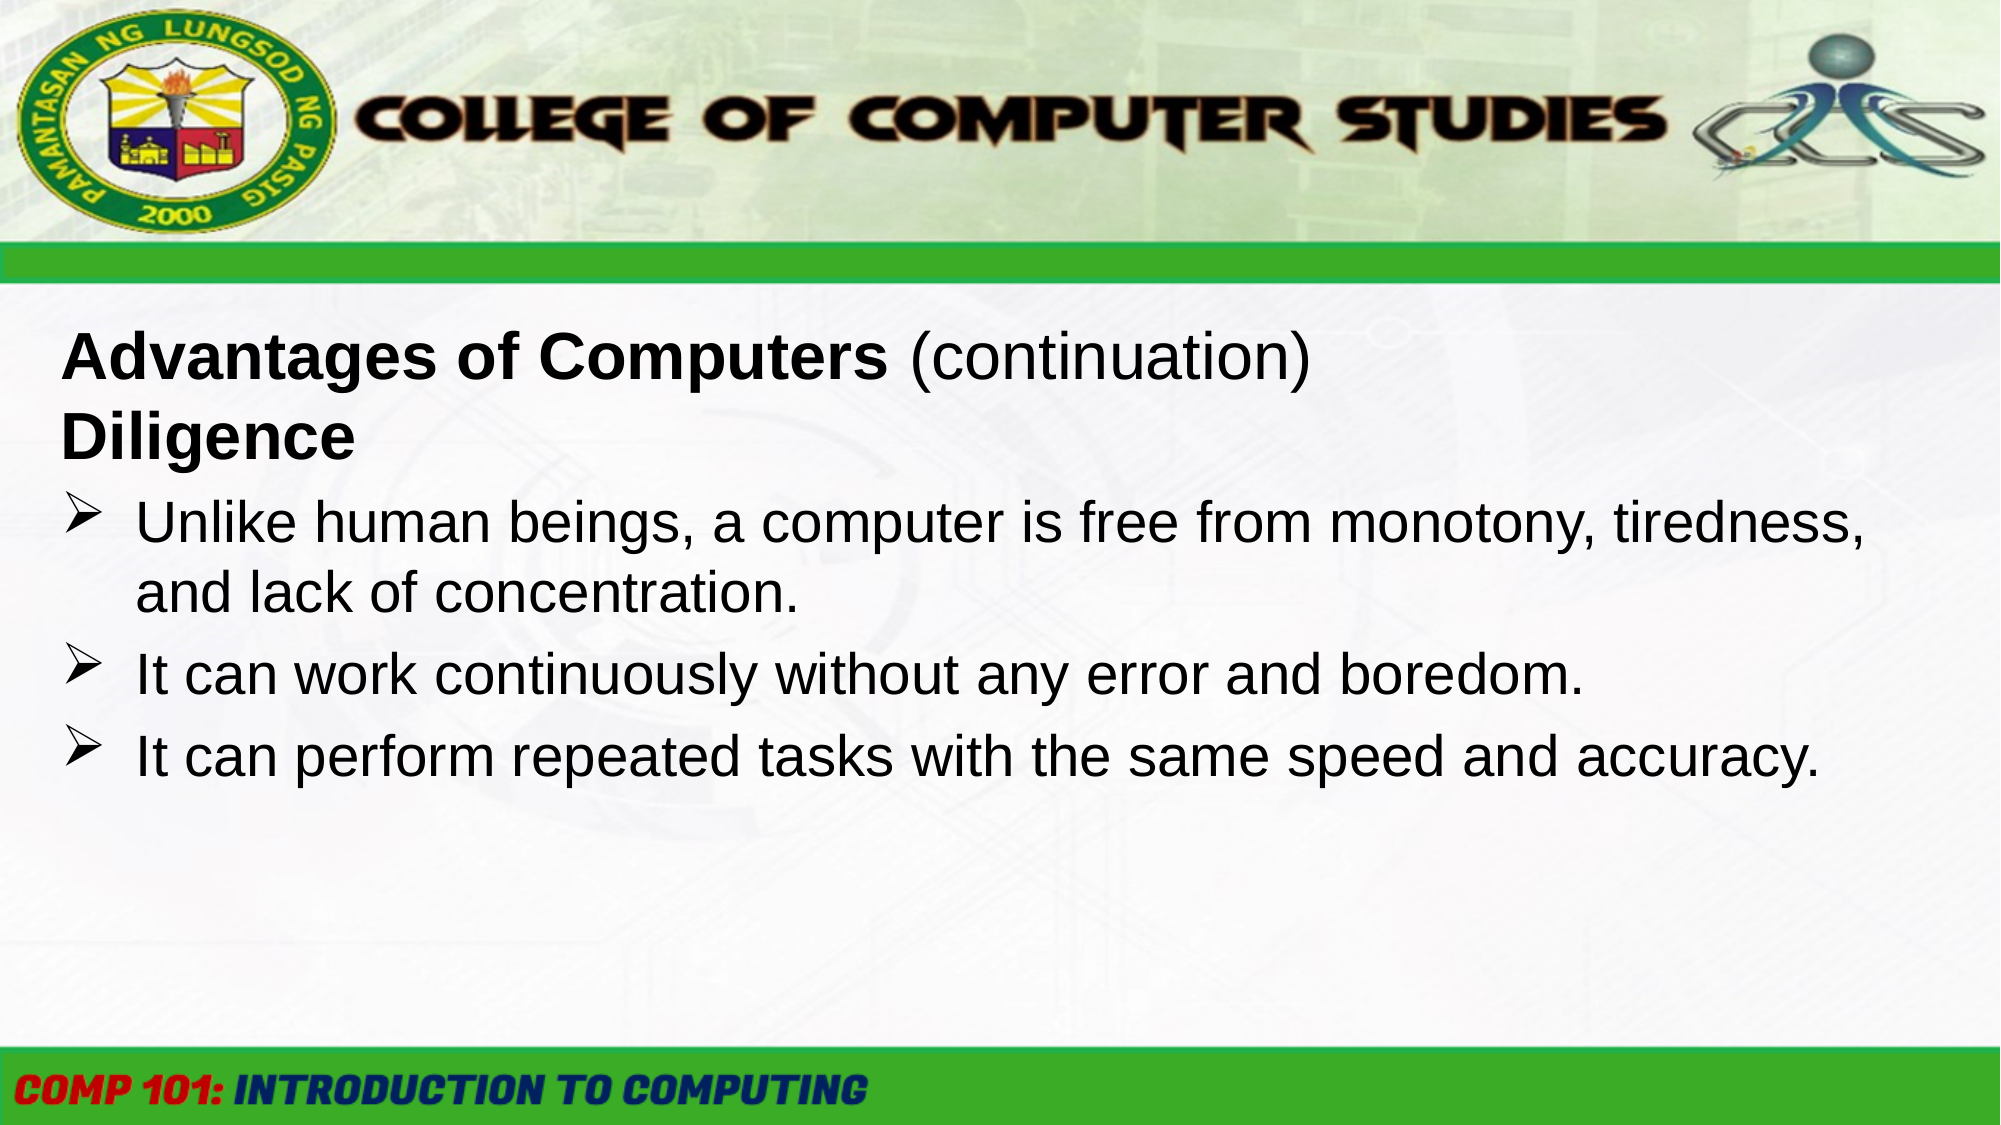

Advantages of Computers (continuation)
Diligence
Unlike human beings, a computer is free from monotony, tiredness, and lack of concentration.
It can work continuously without any error and boredom.
It can perform repeated tasks with the same speed and accuracy.